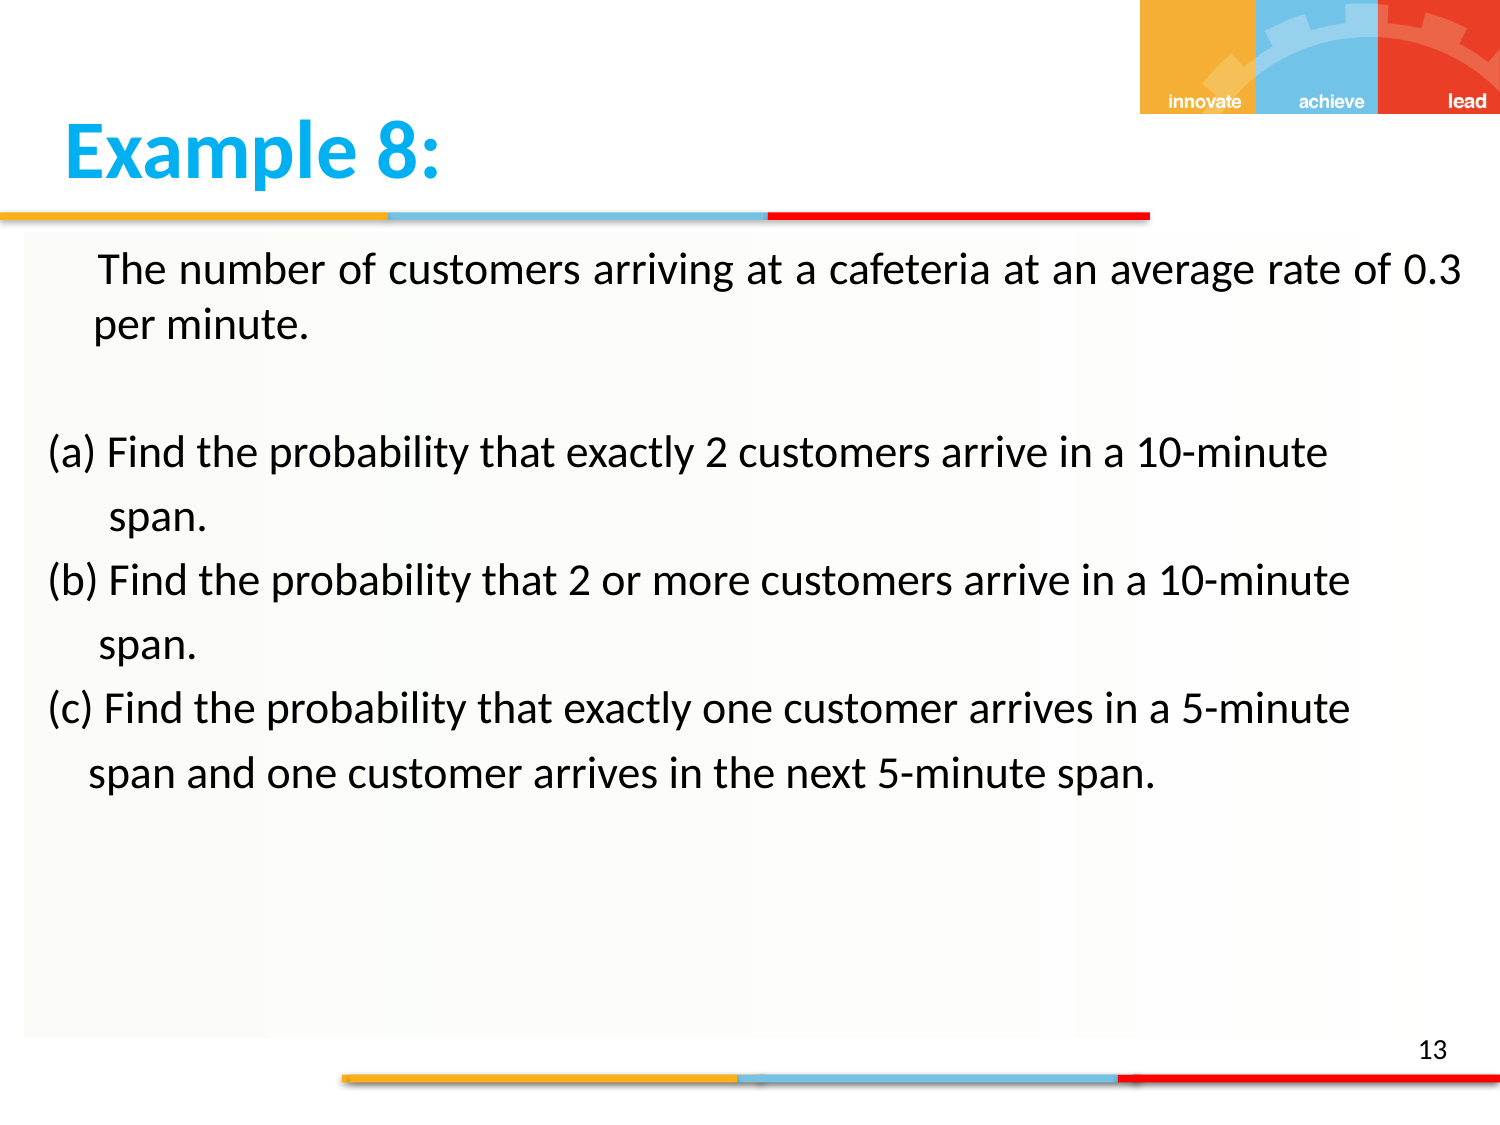

Example 8:
     The number of customers arriving at a cafeteria at an average rate of 0.3 per minute.

 (a) Find the probability that exactly 2 customers arrive in a 10-minute
       span.
 (b) Find the probability that 2 or more customers arrive in a 10-minute
      span.
 (c) Find the probability that exactly one customer arrives in a 5-minute
     span and one customer arrives in the next 5-minute span.

13